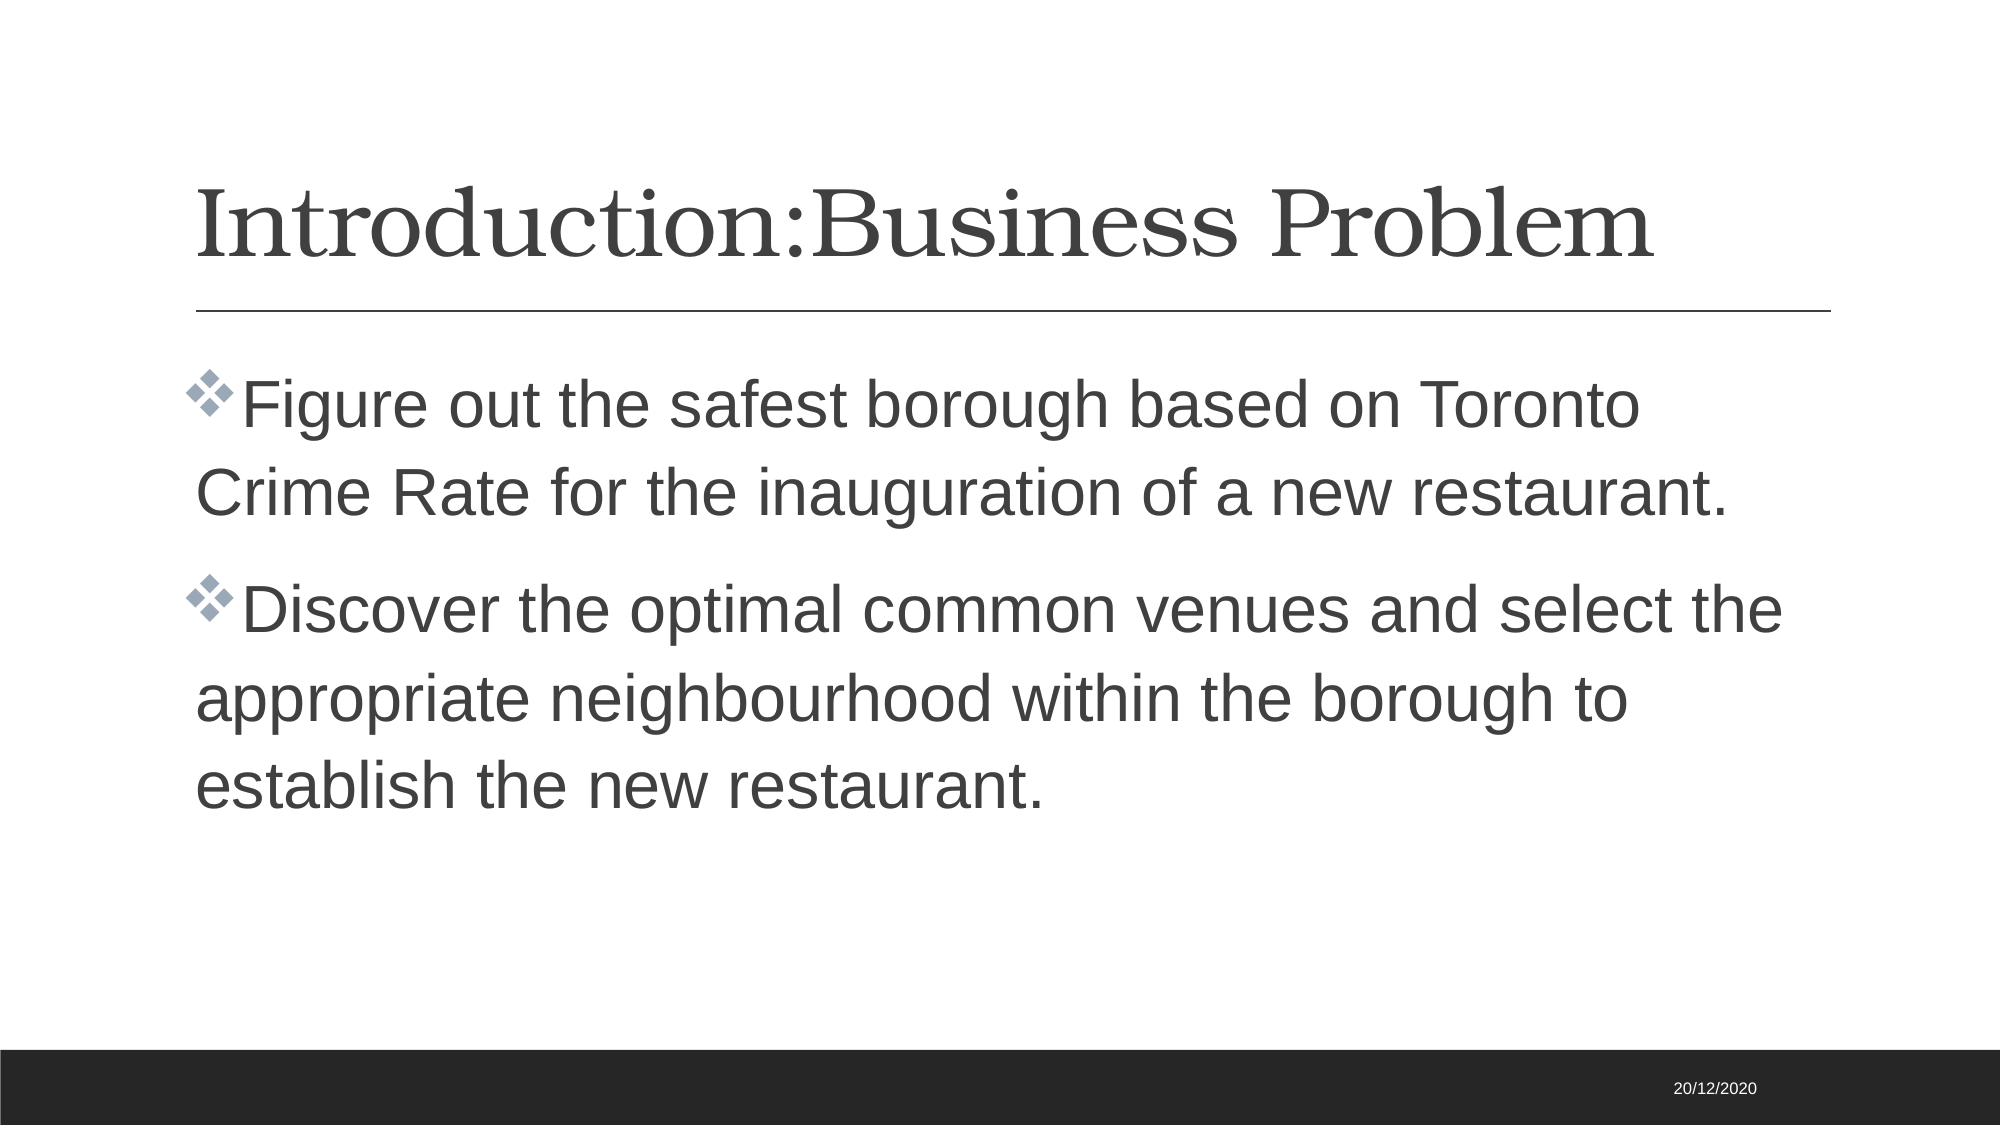

# Introduction:Business Problem
Figure out the safest borough based on Toronto Crime Rate for the inauguration of a new restaurant.
Discover the optimal common venues and select the appropriate neighbourhood within the borough to establish the new restaurant.

20/12/2020